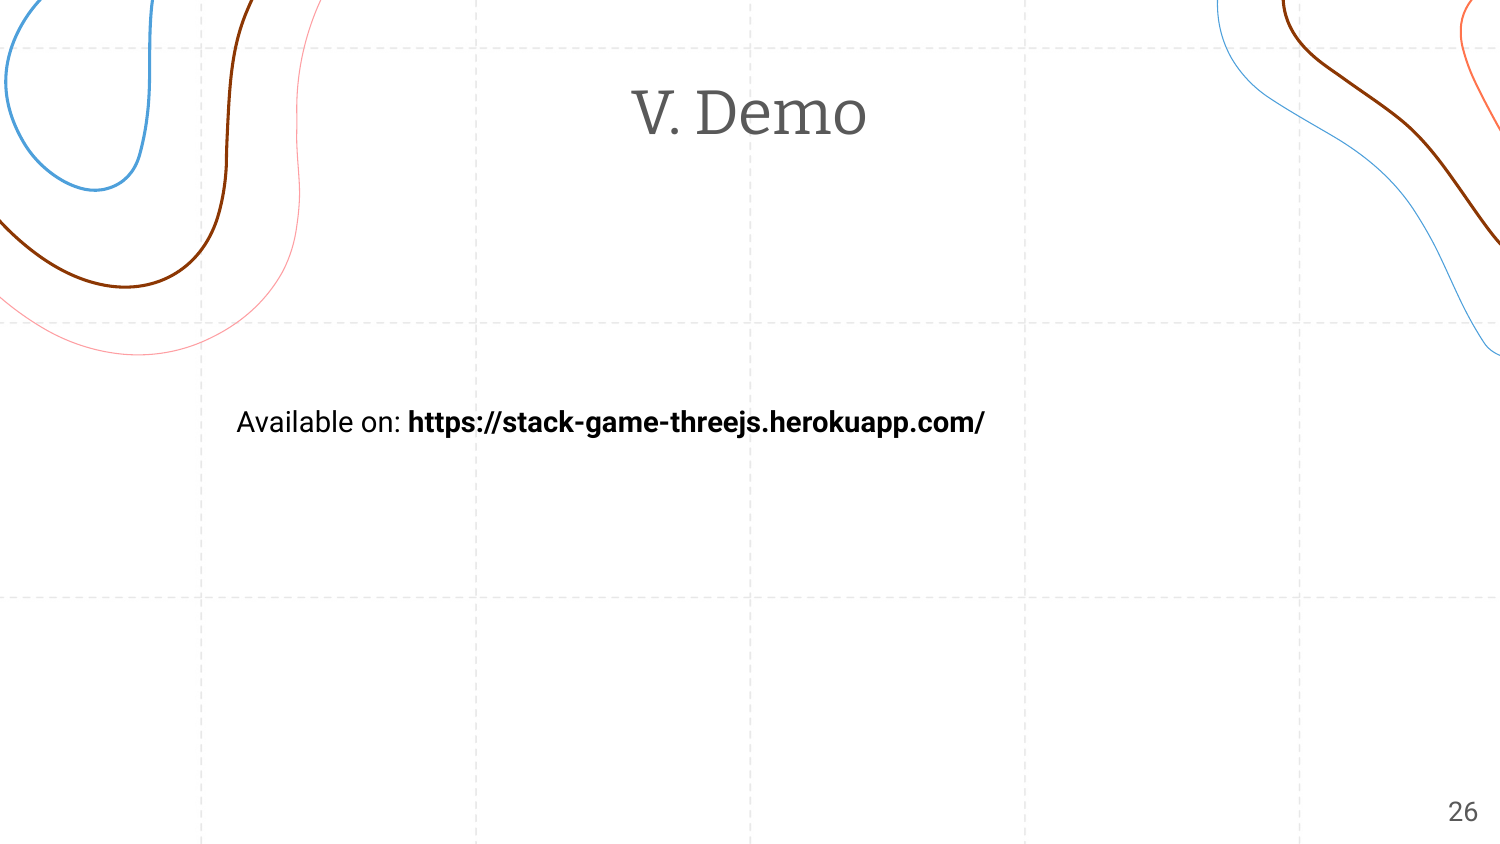

# V. Demo

Available on: https://stack-game-threejs.herokuapp.com/
26